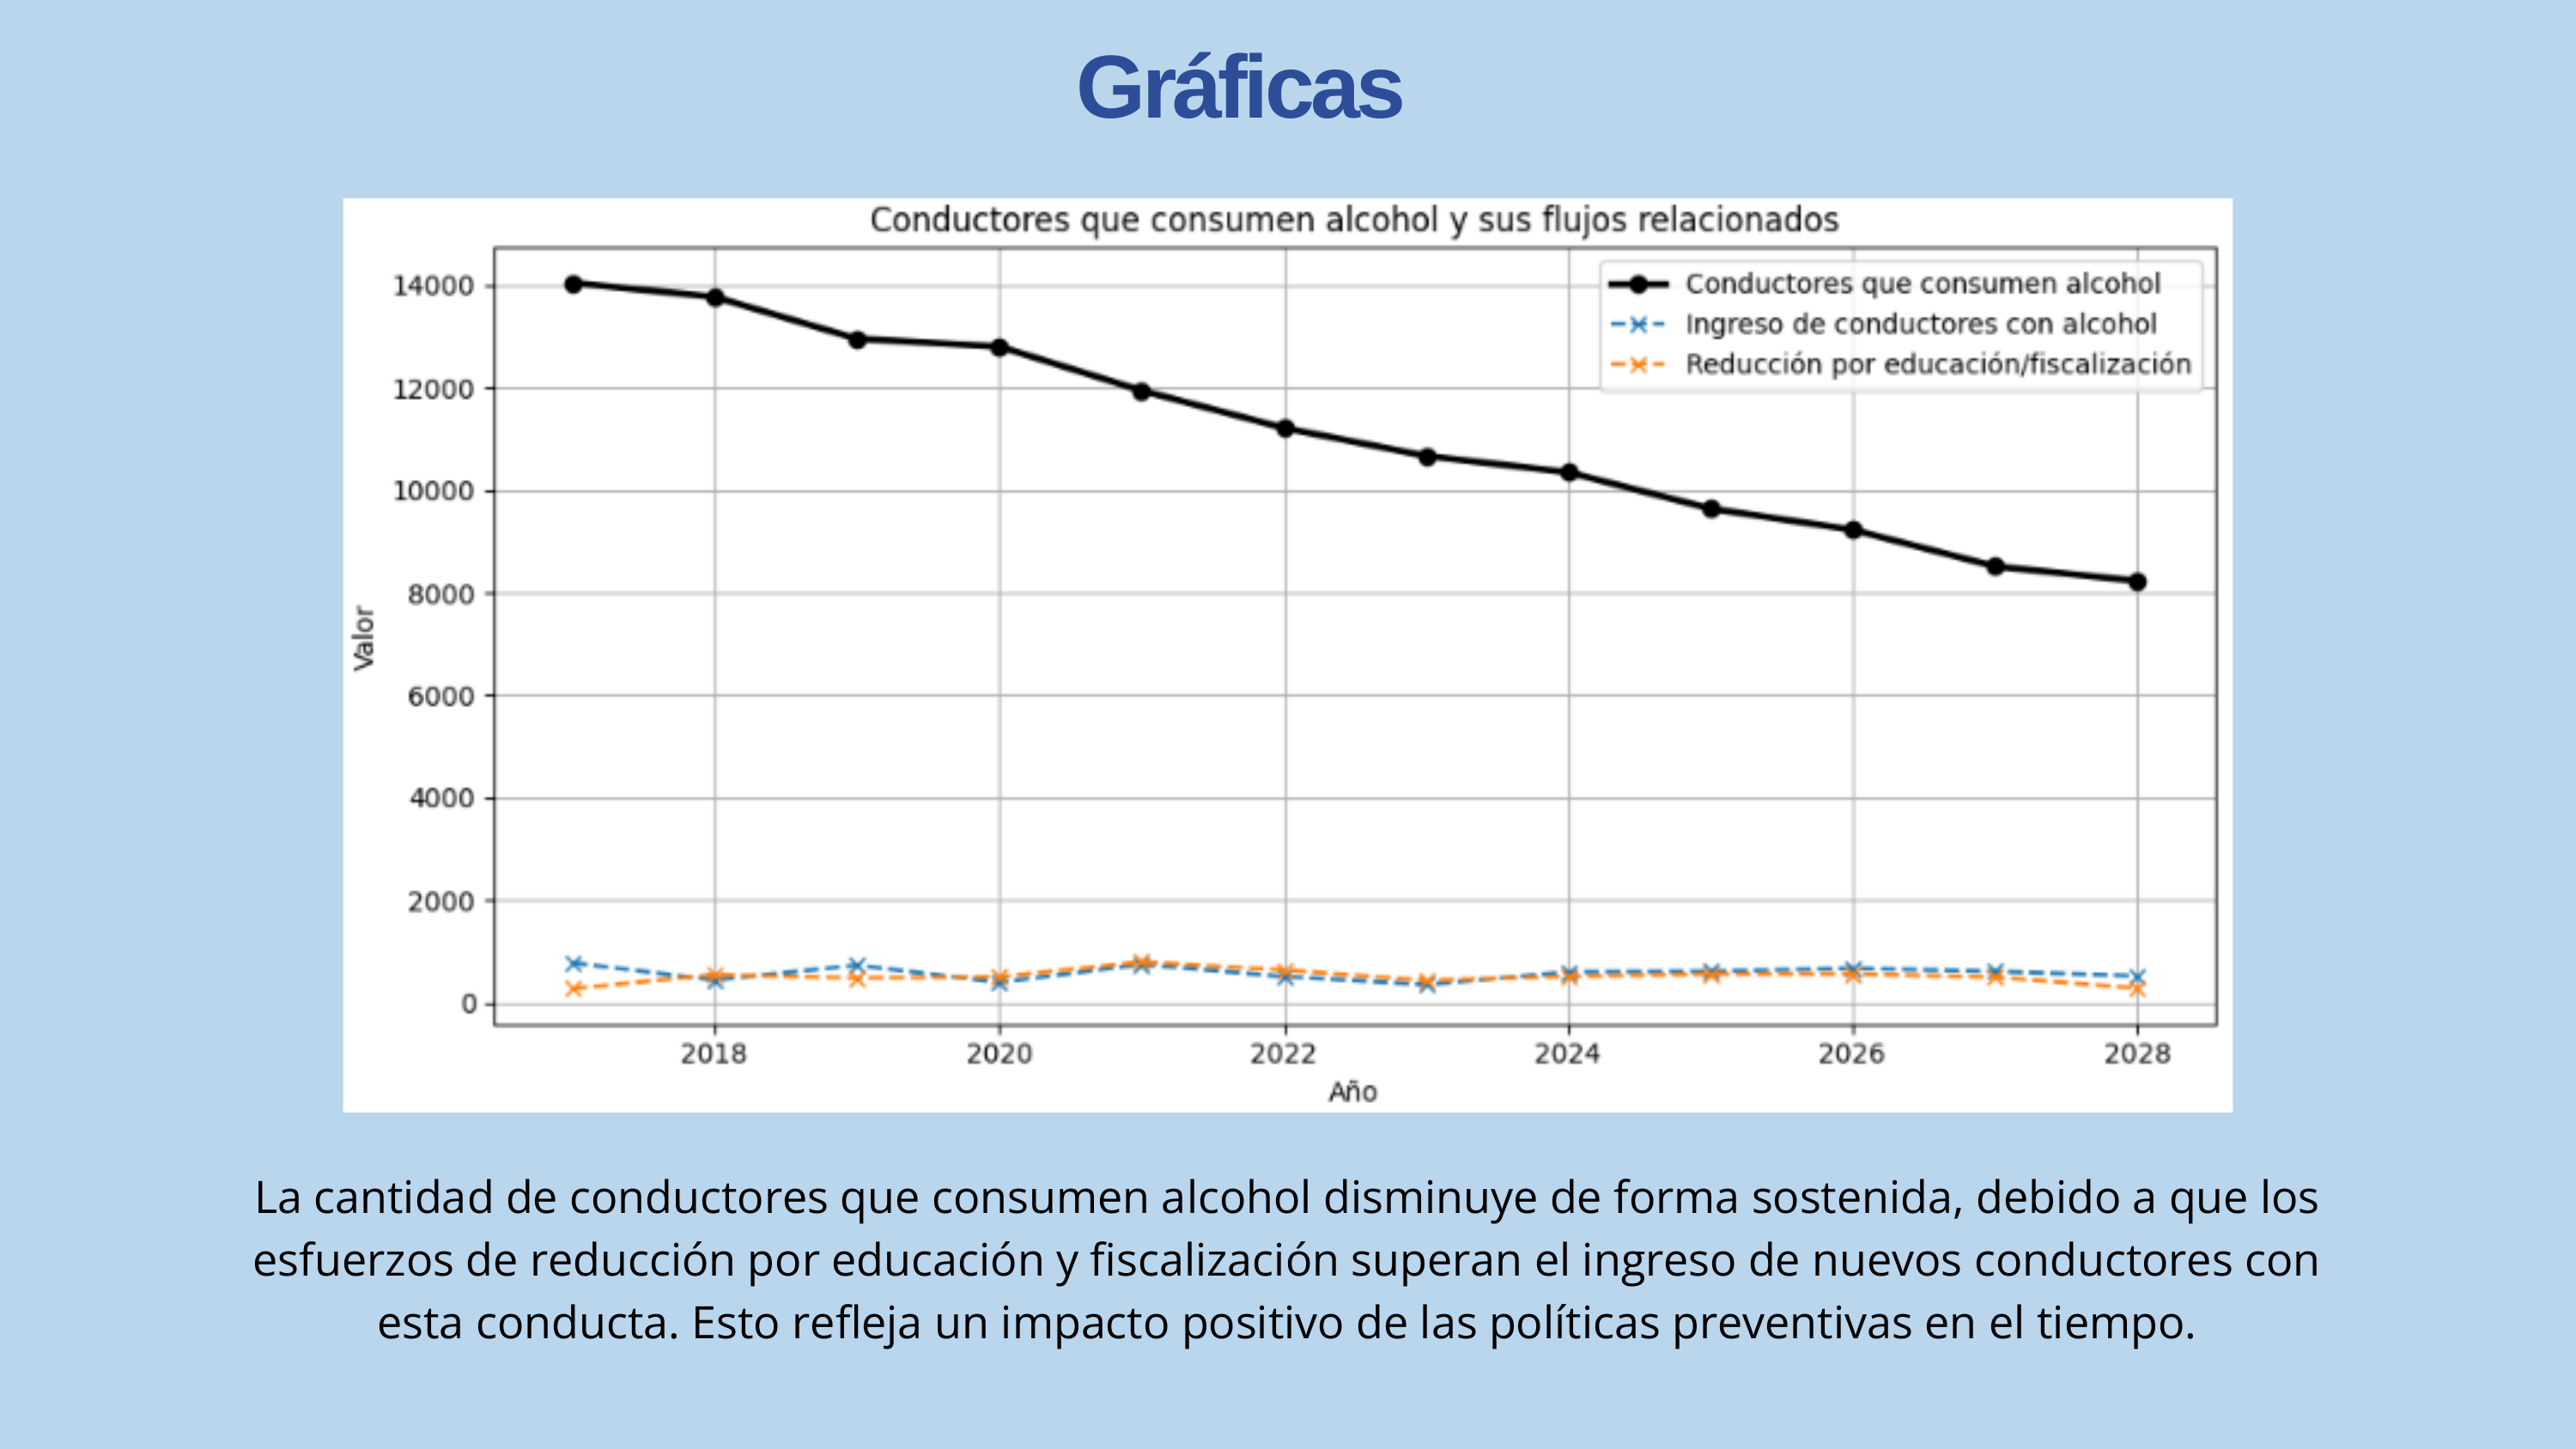

Gráficas

La cantidad de conductores que consumen alcohol disminuye de forma sostenida, debido a que los esfuerzos de reducción por educación y fiscalización superan el ingreso de nuevos conductores con esta conducta. Esto refleja un impacto positivo de las políticas preventivas en el tiempo.